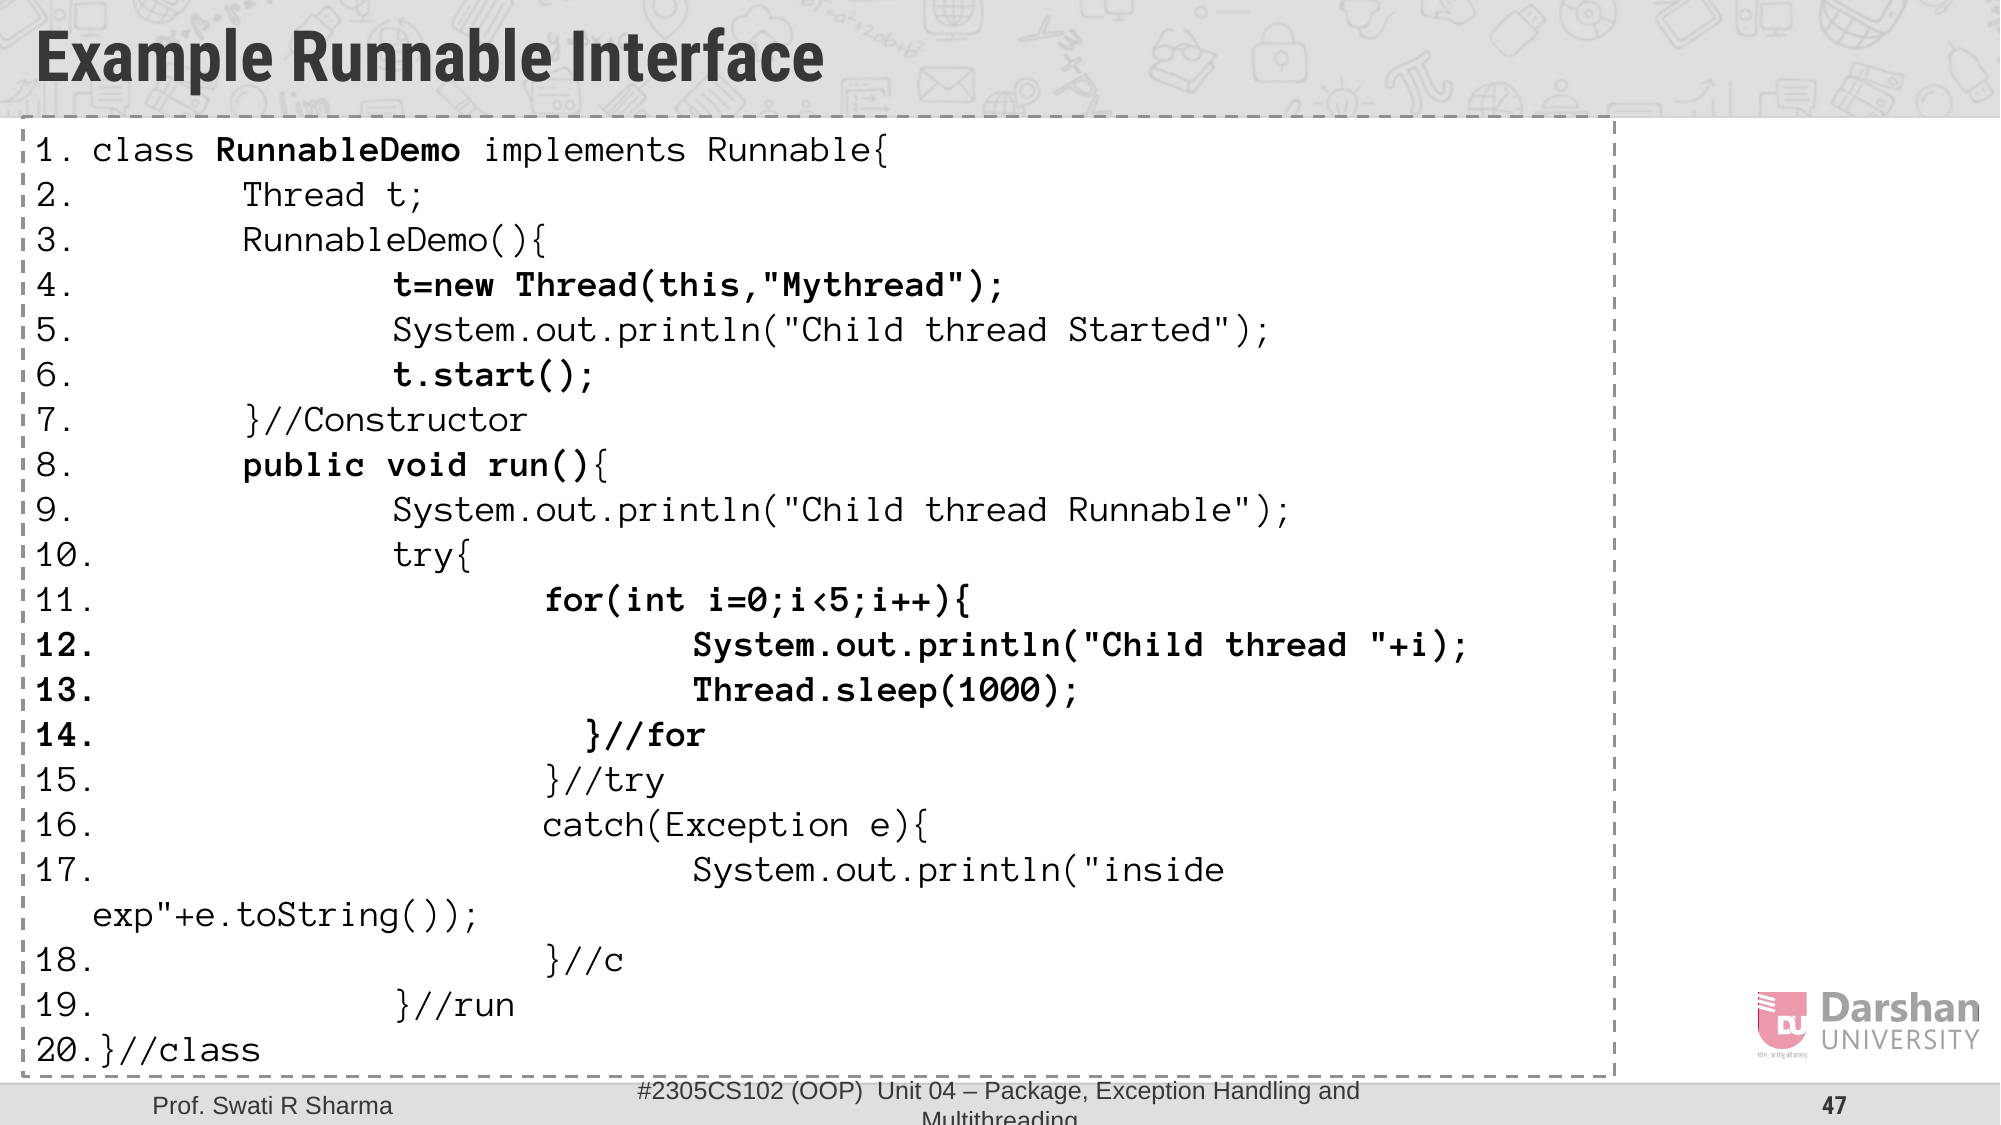

# Example Runnable Interface
class RunnableDemo implements Runnable{
	Thread t;
	RunnableDemo(){
		t=new Thread(this,"Mythread");
		System.out.println("Child thread Started");
		t.start();
	}//Constructor
	public void run(){
		System.out.println("Child thread Runnable");
		try{
			for(int i=0;i<5;i++){
				System.out.println("Child thread "+i);
				Thread.sleep(1000);
			  }//for
			}//try
			catch(Exception e){
				System.out.println("inside exp"+e.toString());
			}//c
		}//run
}//class